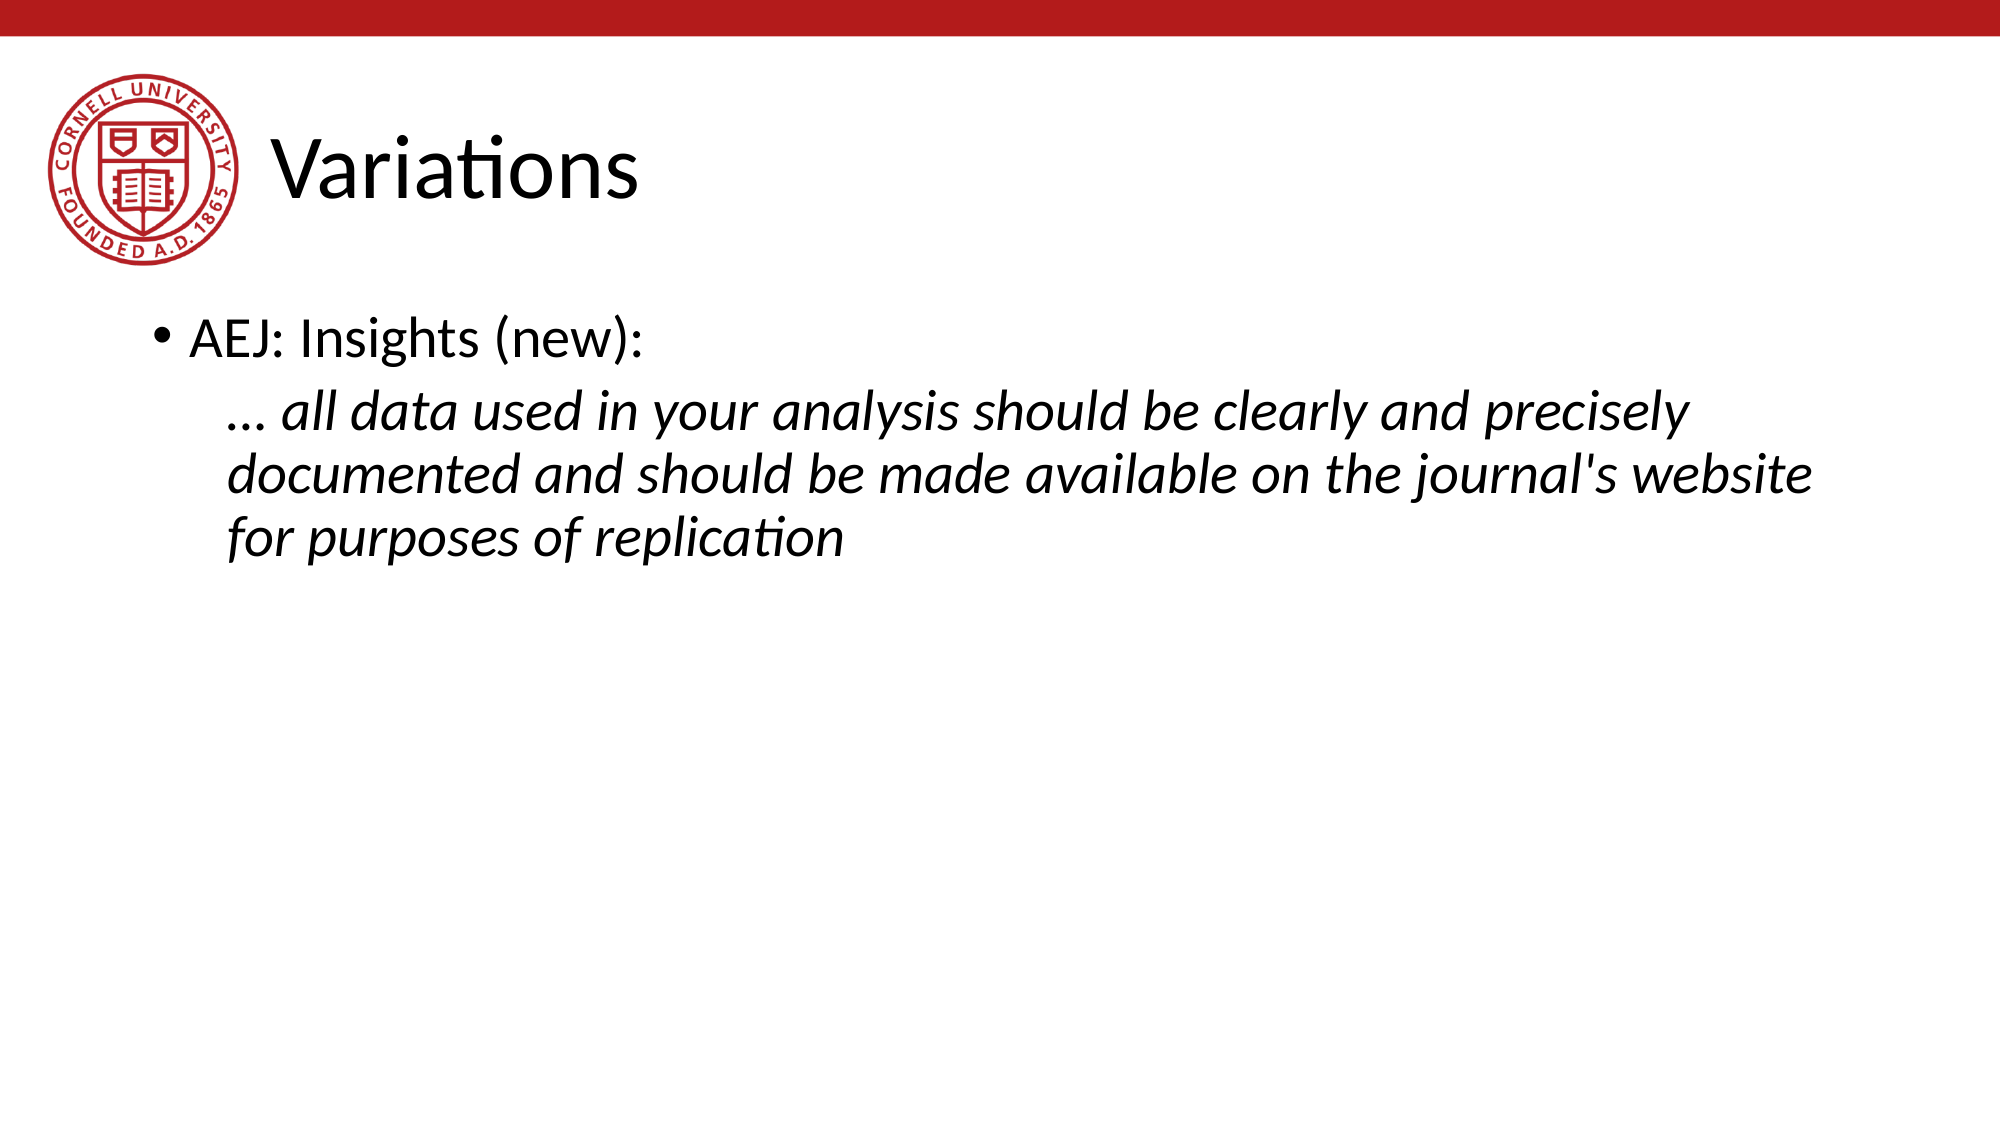

# Variations
AEJ: Insights (new):
… all data used in your analysis should be clearly and precisely documented and should be made available on the journal's website for purposes of replication